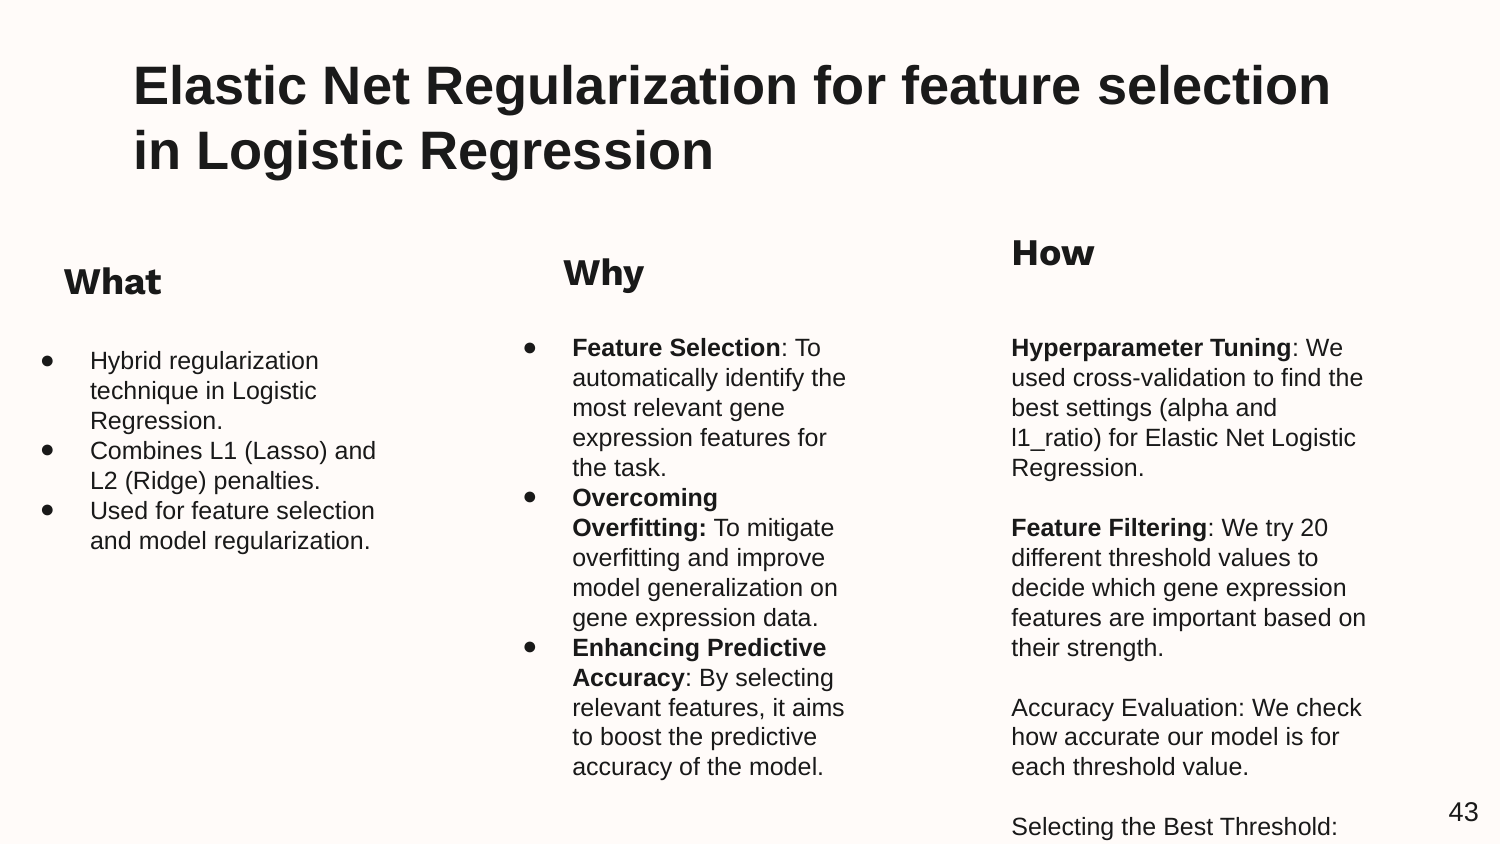

# Elastic Net Regularization for feature selection in Logistic Regression
How
Why
What
Feature Selection: To automatically identify the most relevant gene expression features for the task.
Overcoming Overfitting: To mitigate overfitting and improve model generalization on gene expression data.
Enhancing Predictive Accuracy: By selecting relevant features, it aims to boost the predictive accuracy of the model.

Hyperparameter Tuning: We used cross-validation to find the best settings (alpha and l1_ratio) for Elastic Net Logistic Regression.

Feature Filtering: We try 20 different threshold values to decide which gene expression features are important based on their strength.

Accuracy Evaluation: We check how accurate our model is for each threshold value.

Selecting the Best Threshold: We pick the threshold value that gives us the highest accuracy, helping us choose the most useful gene expression features.

Hybrid regularization technique in Logistic Regression.
Combines L1 (Lasso) and L2 (Ridge) penalties.
Used for feature selection and model regularization.

43